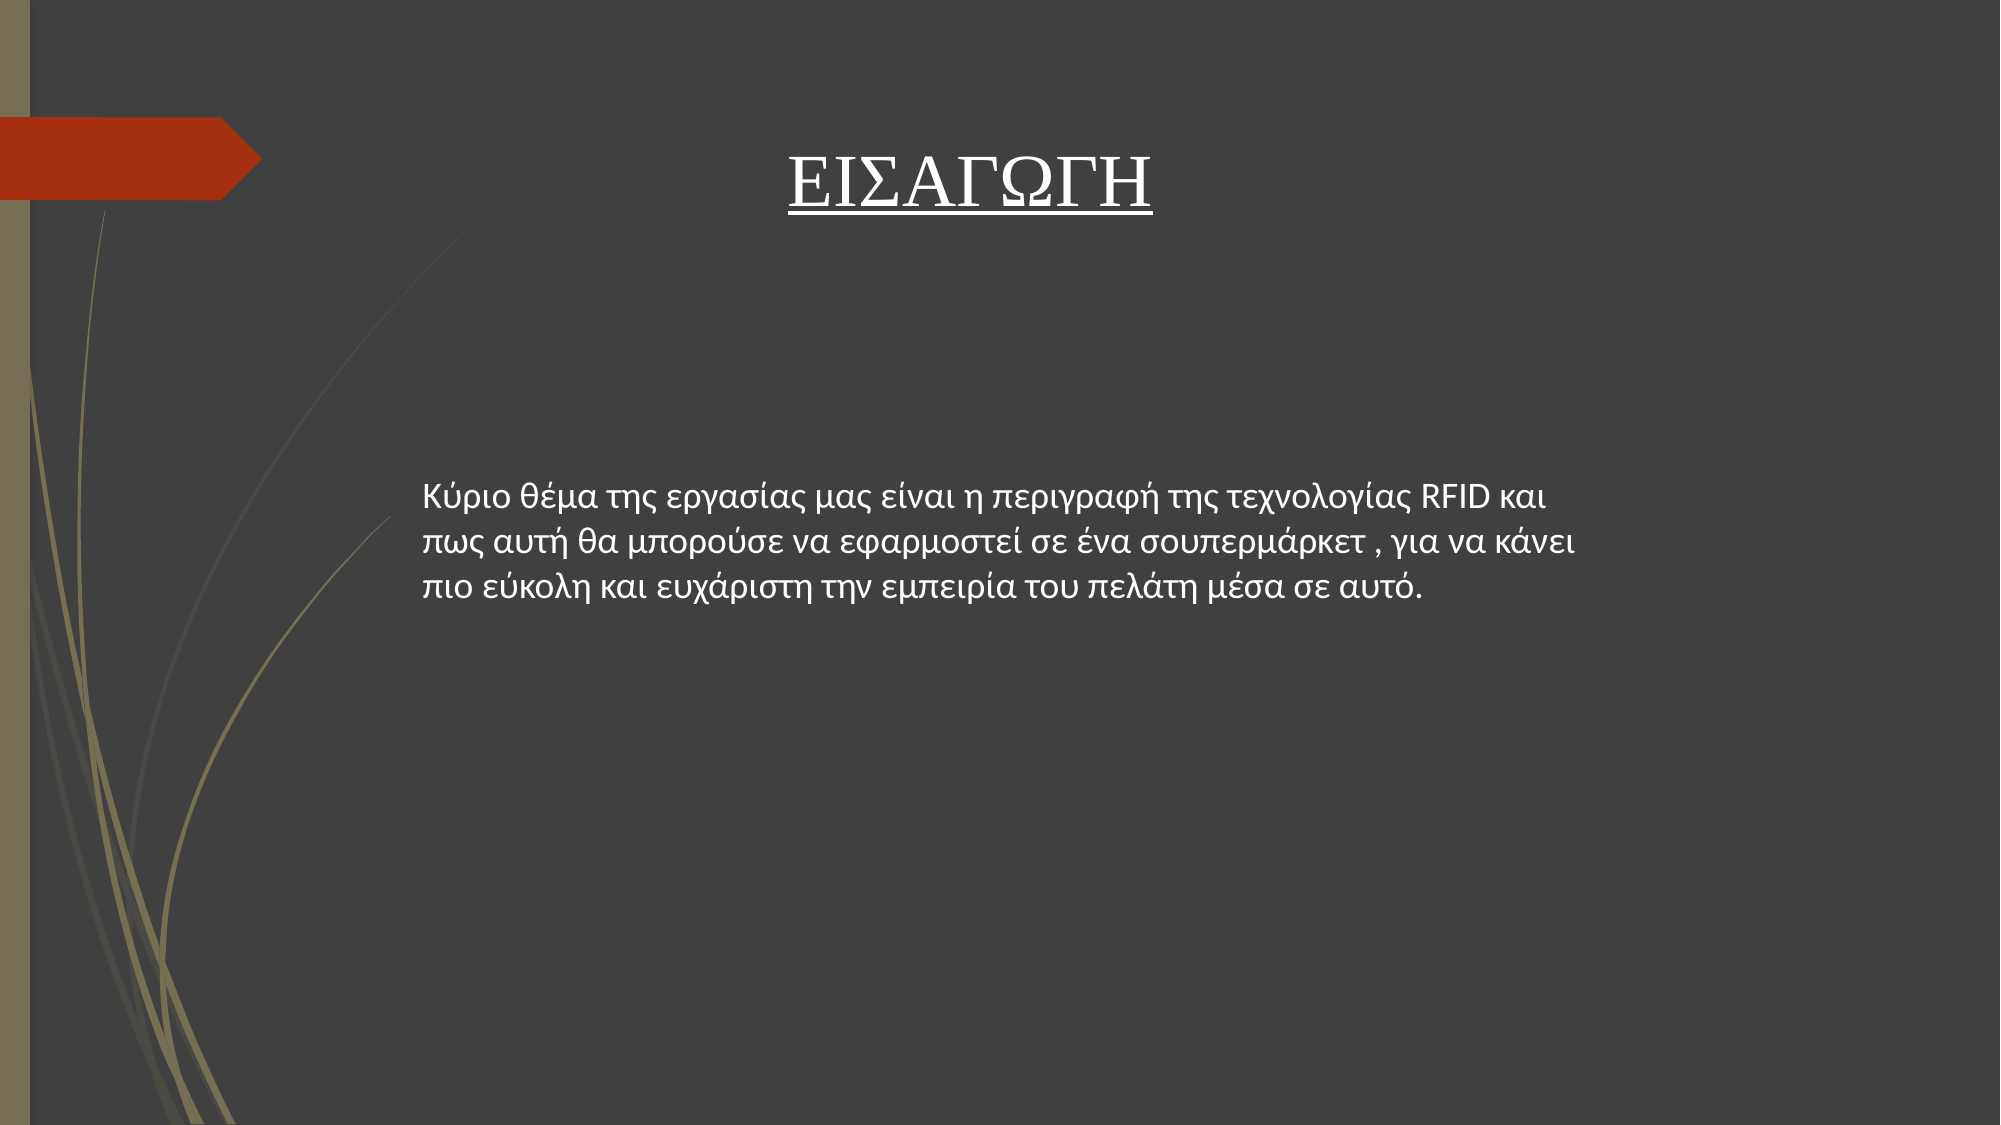

# ΕΙΣΑΓΩΓΗ
Κύριο θέμα της εργασίας μας είναι η περιγραφή της τεχνολογίας RFID και πως αυτή θα μπορούσε να εφαρμοστεί σε ένα σουπερμάρκετ , για να κάνει πιο εύκολη και ευχάριστη την εμπειρία του πελάτη μέσα σε αυτό.